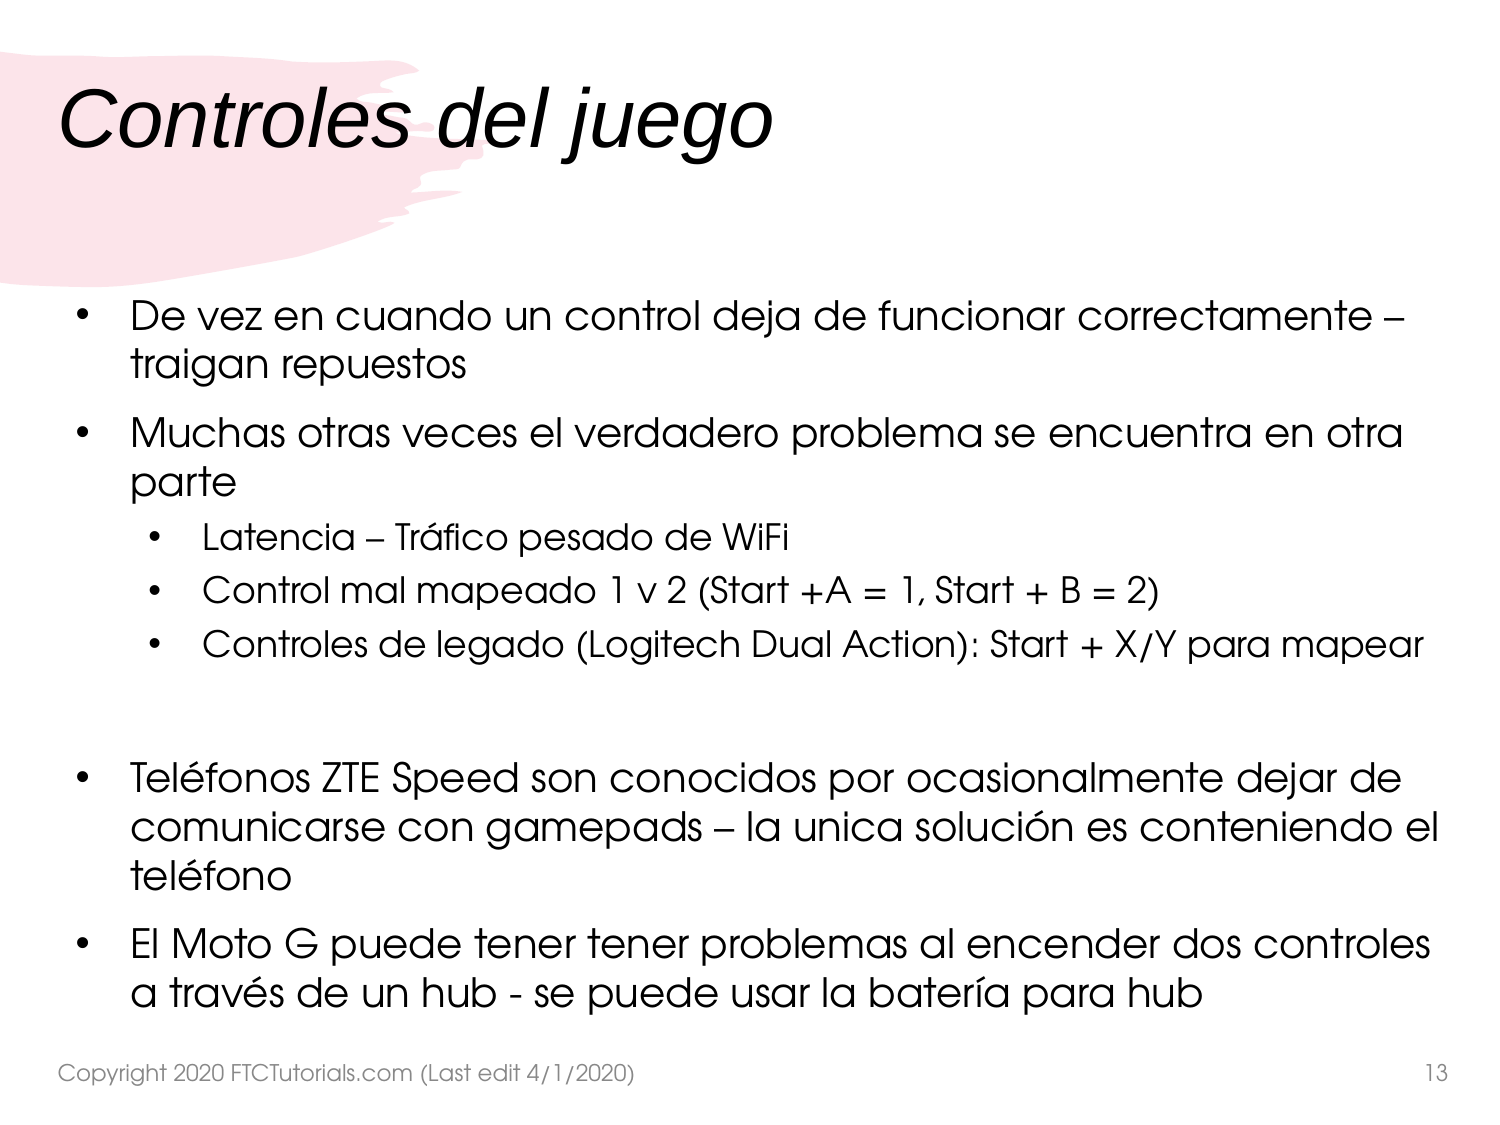

# Controles del juego
De vez en cuando un control deja de funcionar correctamente – traigan repuestos
Muchas otras veces el verdadero problema se encuentra en otra parte
Latencia – Tráfico pesado de WiFi
Control mal mapeado 1 v 2 (Start +A = 1, Start + B = 2)
Controles de legado (Logitech Dual Action): Start + X/Y para mapear

Teléfonos ZTE Speed son conocidos por ocasionalmente dejar de comunicarse con gamepads – la unica solución es conteniendo el teléfono
El Moto G puede tener tener problemas al encender dos controles a través de un hub - se puede usar la batería para hub

Copyright 2020 FTCTutorials.com (Last edit 4/1/2020)
13